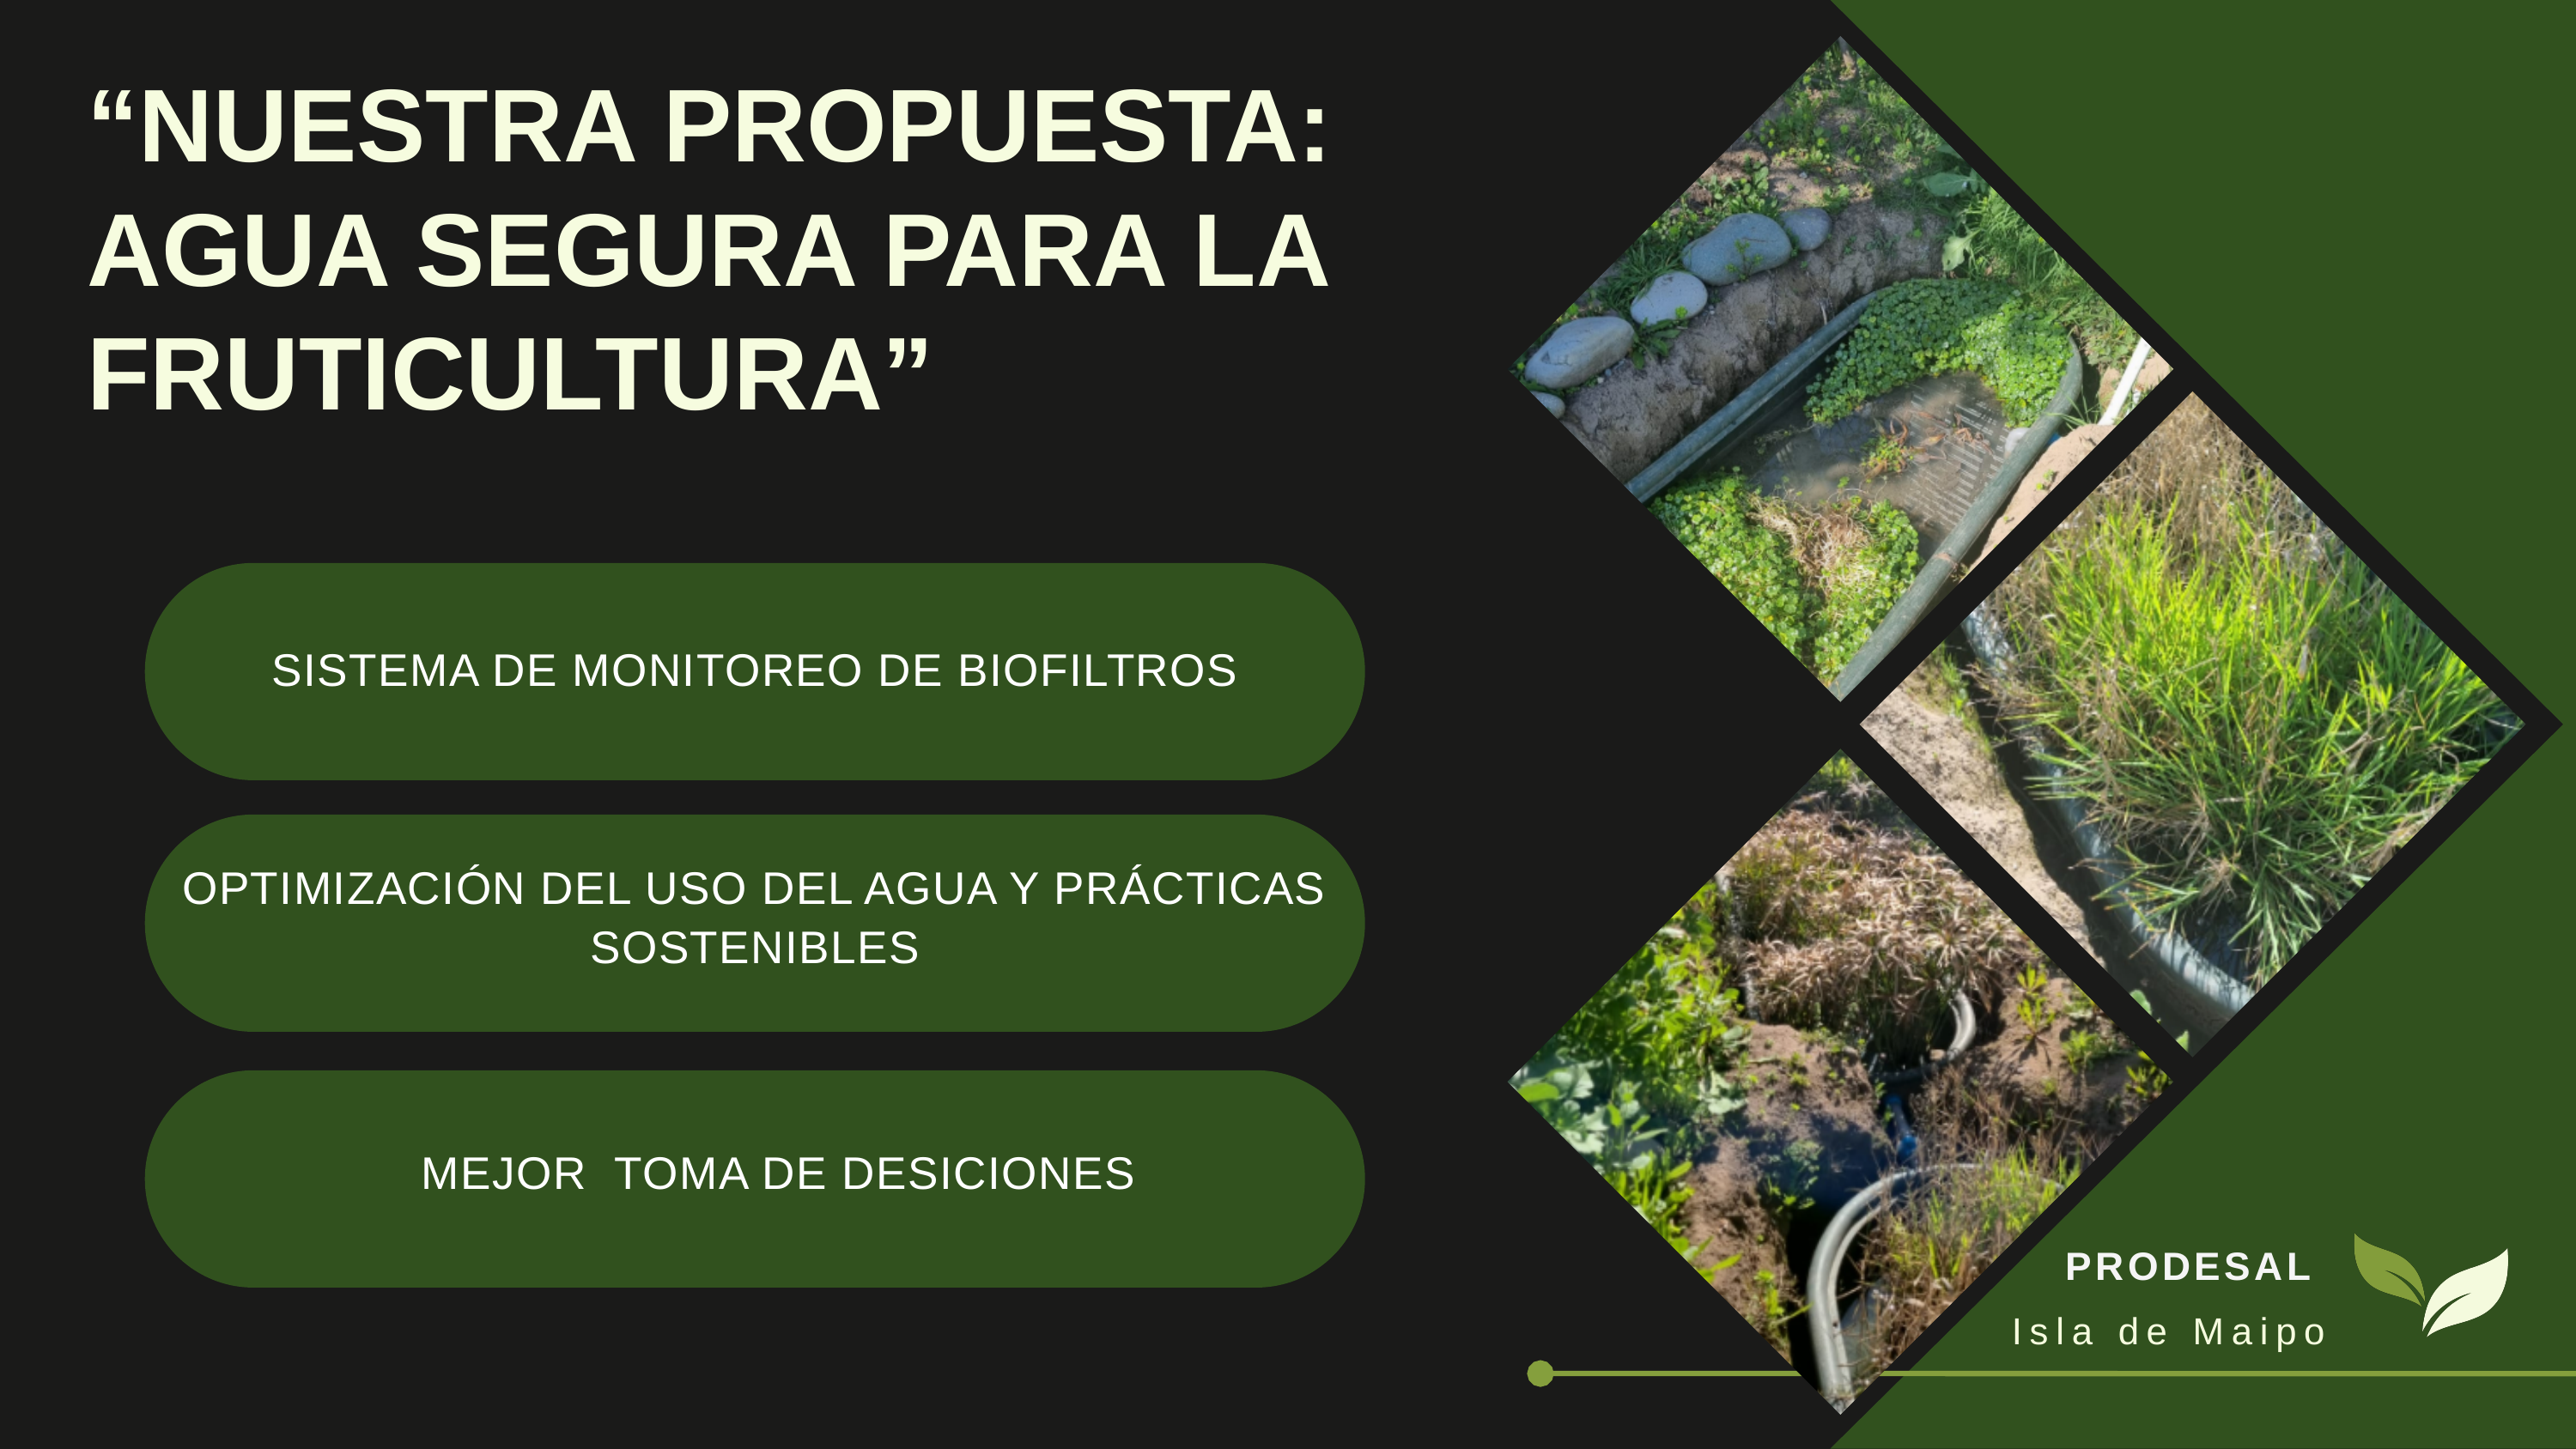

“NUESTRA PROPUESTA: AGUA SEGURA PARA LA FRUTICULTURA”

SISTEMA DE MONITOREO DE BIOFILTROS

OPTIMIZACIÓN DEL USO DEL AGUA Y PRÁCTICAS SOSTENIBLES

MEJOR  TOMA DE DESICIONES
PRODESAL

Isla de Maipo